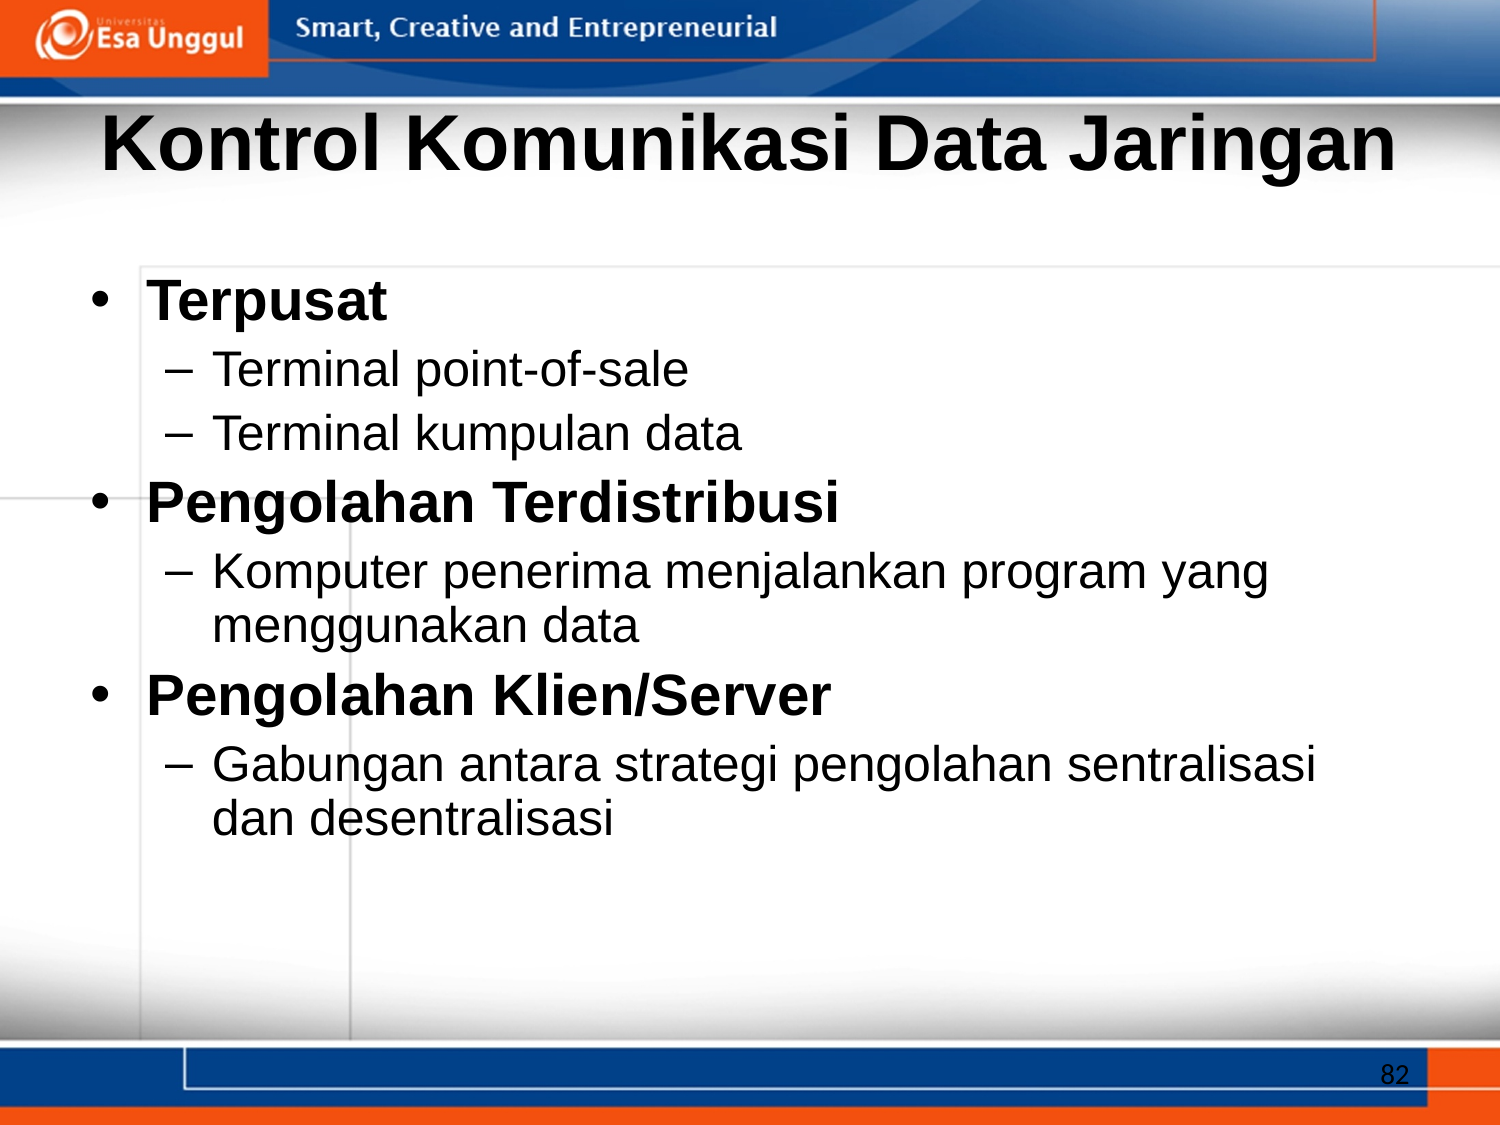

# Kontrol Komunikasi Data Jaringan
Terpusat
Terminal point-of-sale
Terminal kumpulan data
Pengolahan Terdistribusi
Komputer penerima menjalankan program yang menggunakan data
Pengolahan Klien/Server
Gabungan antara strategi pengolahan sentralisasi dan desentralisasi
82